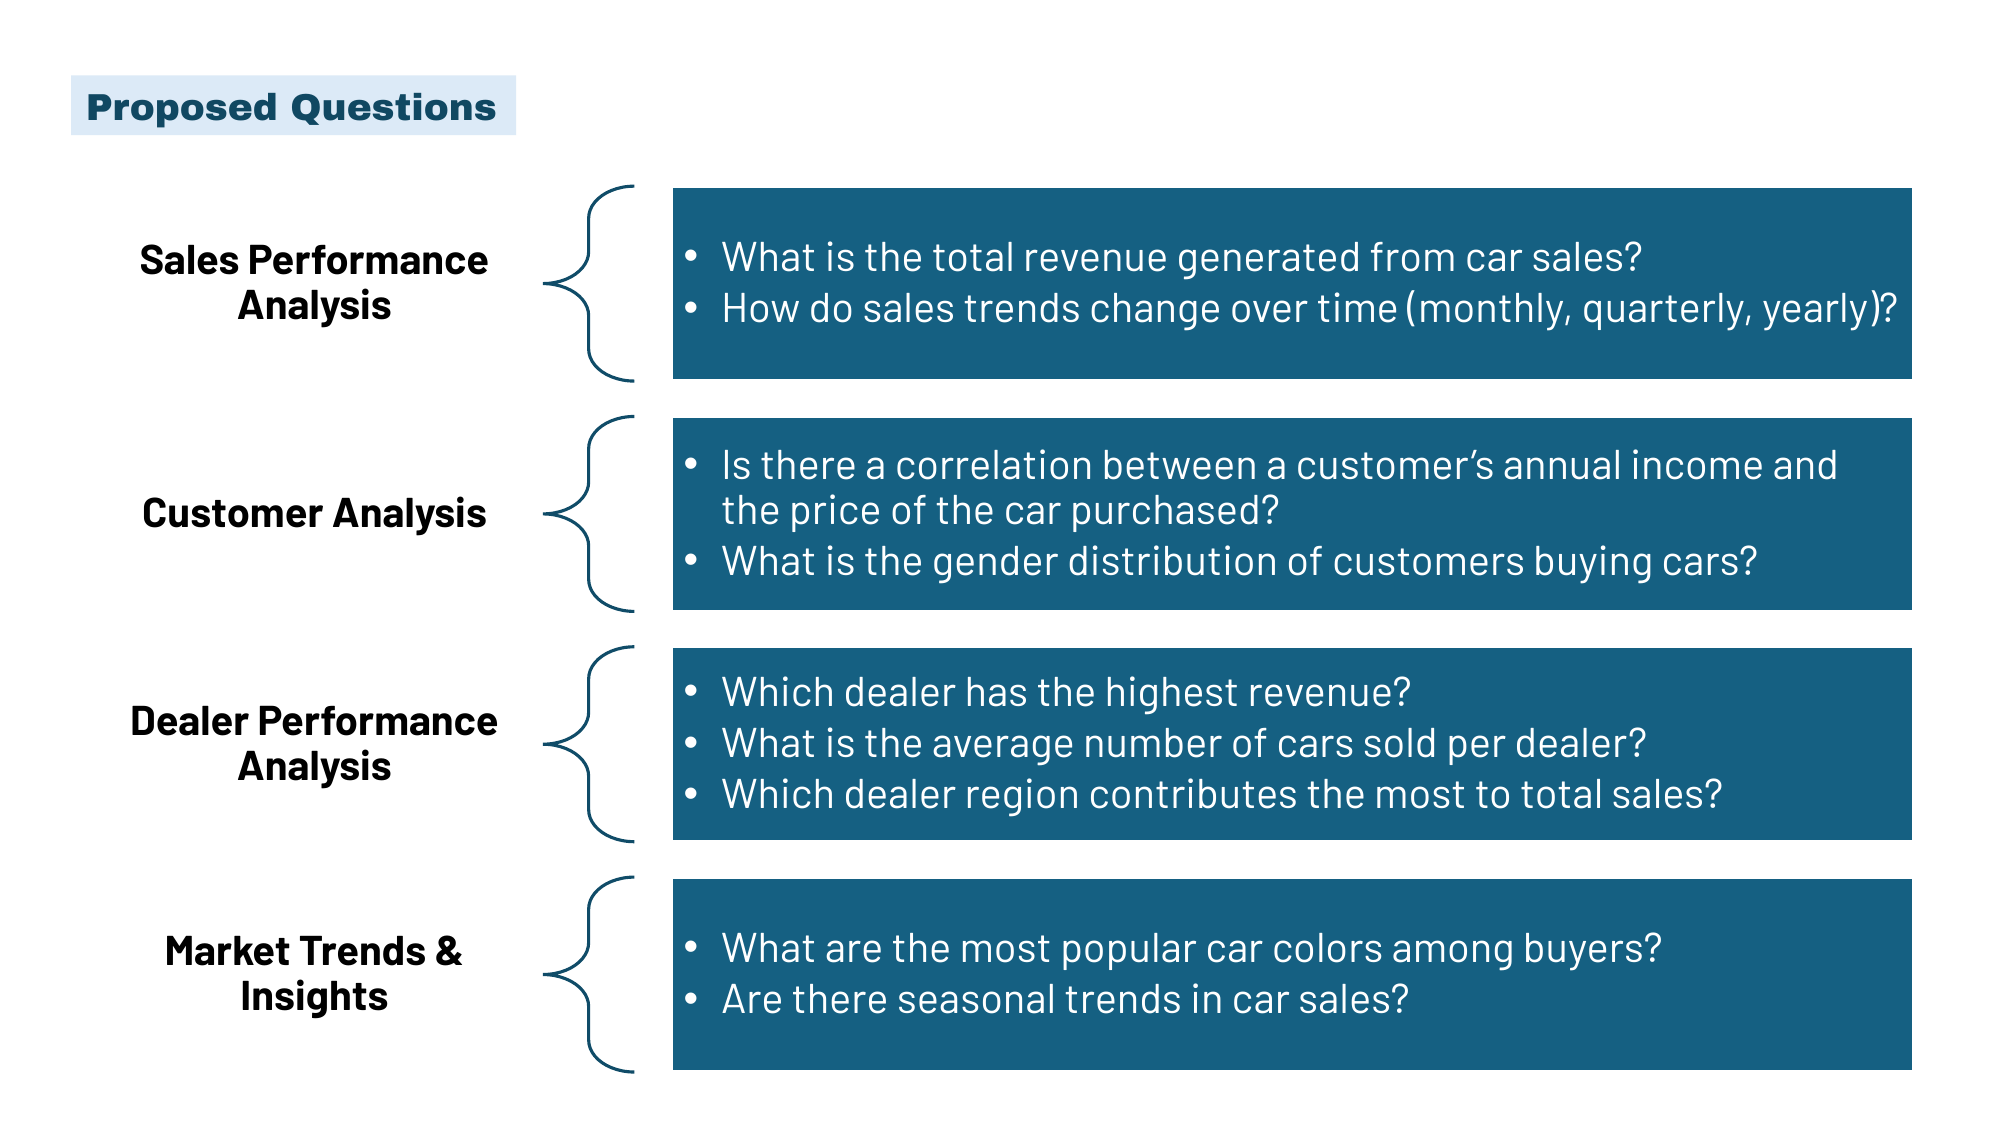

Proposed Questions
Sales Performance Analysis
What is the total revenue generated from car sales?
How do sales trends change over time (monthly, quarterly, yearly)?
Customer Analysis
Is there a correlation between a customer’s annual income and the price of the car purchased?
What is the gender distribution of customers buying cars?
Dealer Performance Analysis
Which dealer has the highest revenue?
What is the average number of cars sold per dealer?
Which dealer region contributes the most to total sales?
Market Trends & Insights
What are the most popular car colors among buyers?
Are there seasonal trends in car sales?